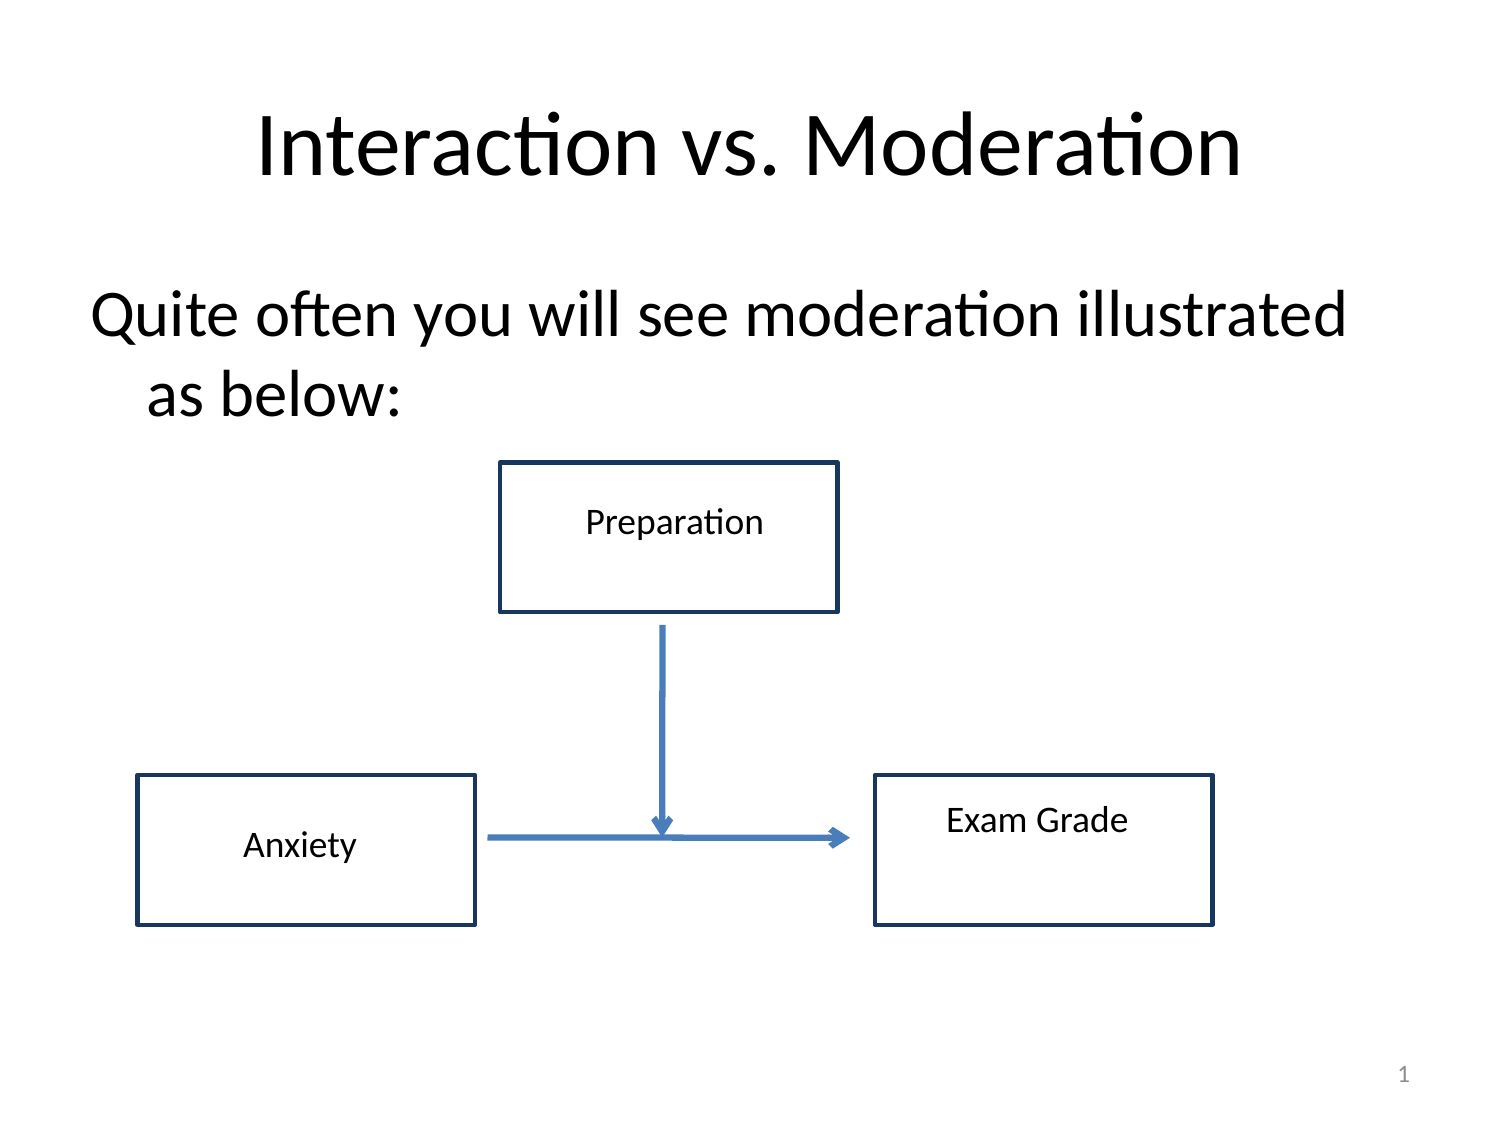

# Interaction vs. Moderation
Quite often you will see moderation illustrated as below:

Preparation

Exam Grade
Anxiety
1